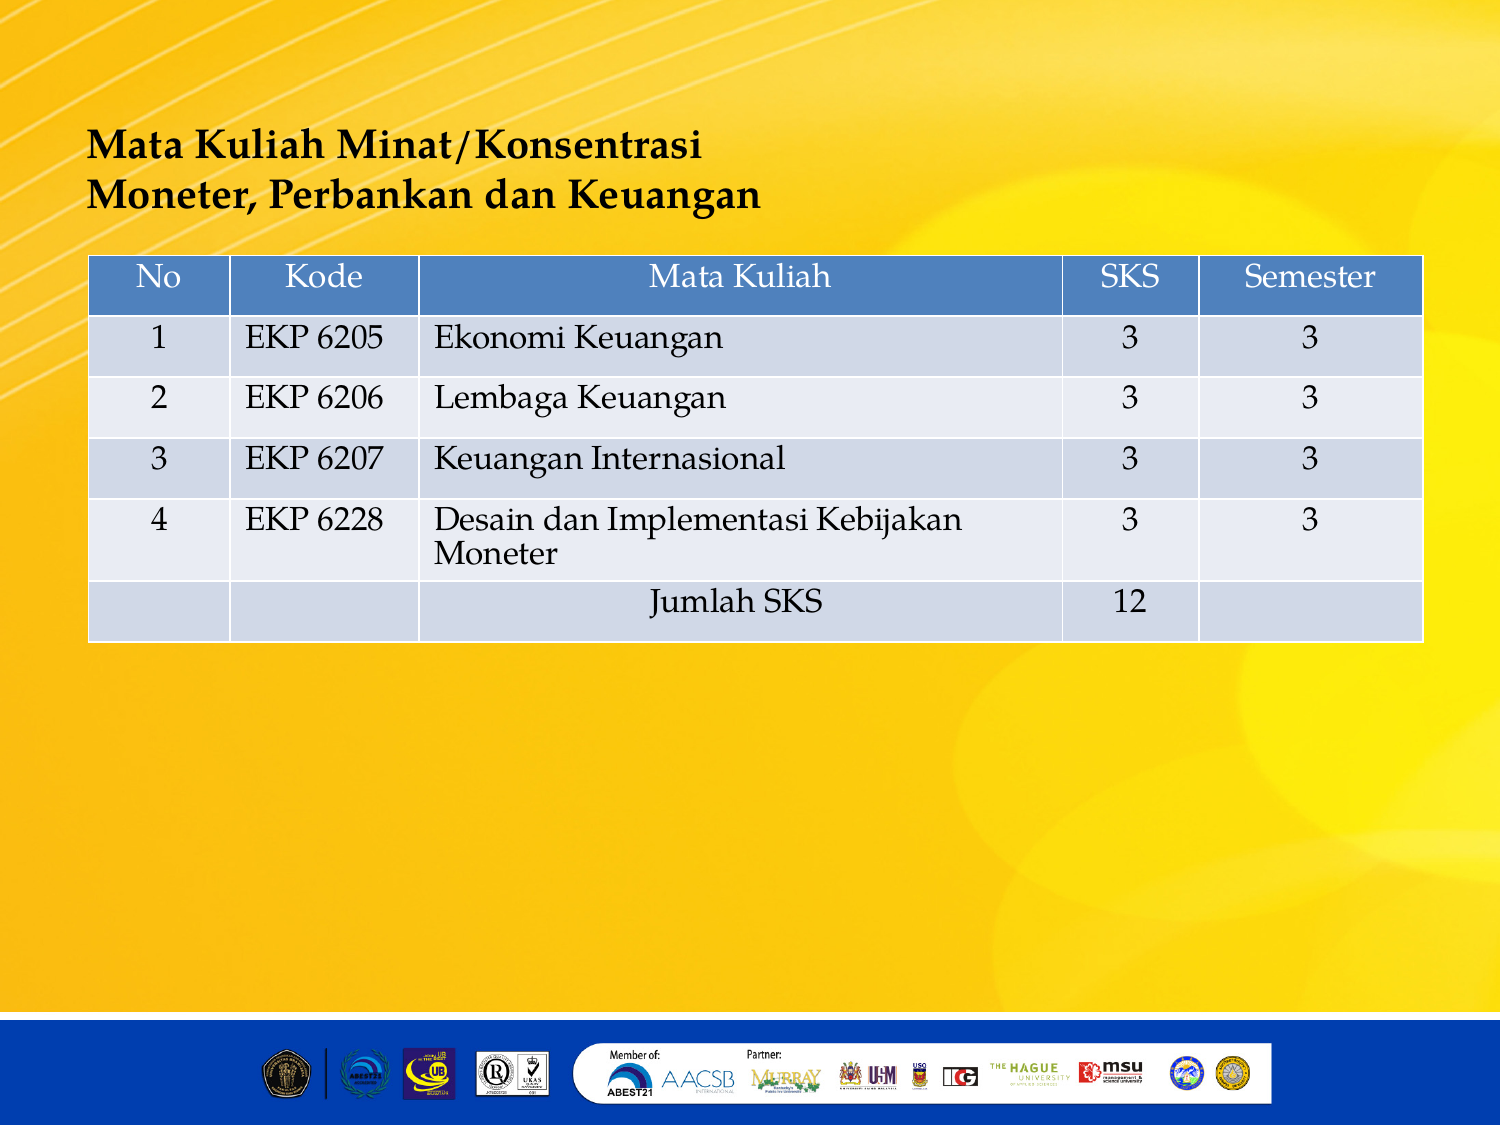

Mata Kuliah Minat/Konsentrasi
Moneter, Perbankan dan Keuangan
| No | Kode | Mata Kuliah | SKS | Semester |
| --- | --- | --- | --- | --- |
| 1 | EKP 6205 | Ekonomi Keuangan | 3 | 3 |
| 2 | EKP 6206 | Lembaga Keuangan | 3 | 3 |
| 3 | EKP 6207 | Keuangan Internasional | 3 | 3 |
| 4 | EKP 6228 | Desain dan Implementasi Kebijakan Moneter | 3 | 3 |
|  |  | Jumlah SKS | 12 |  |